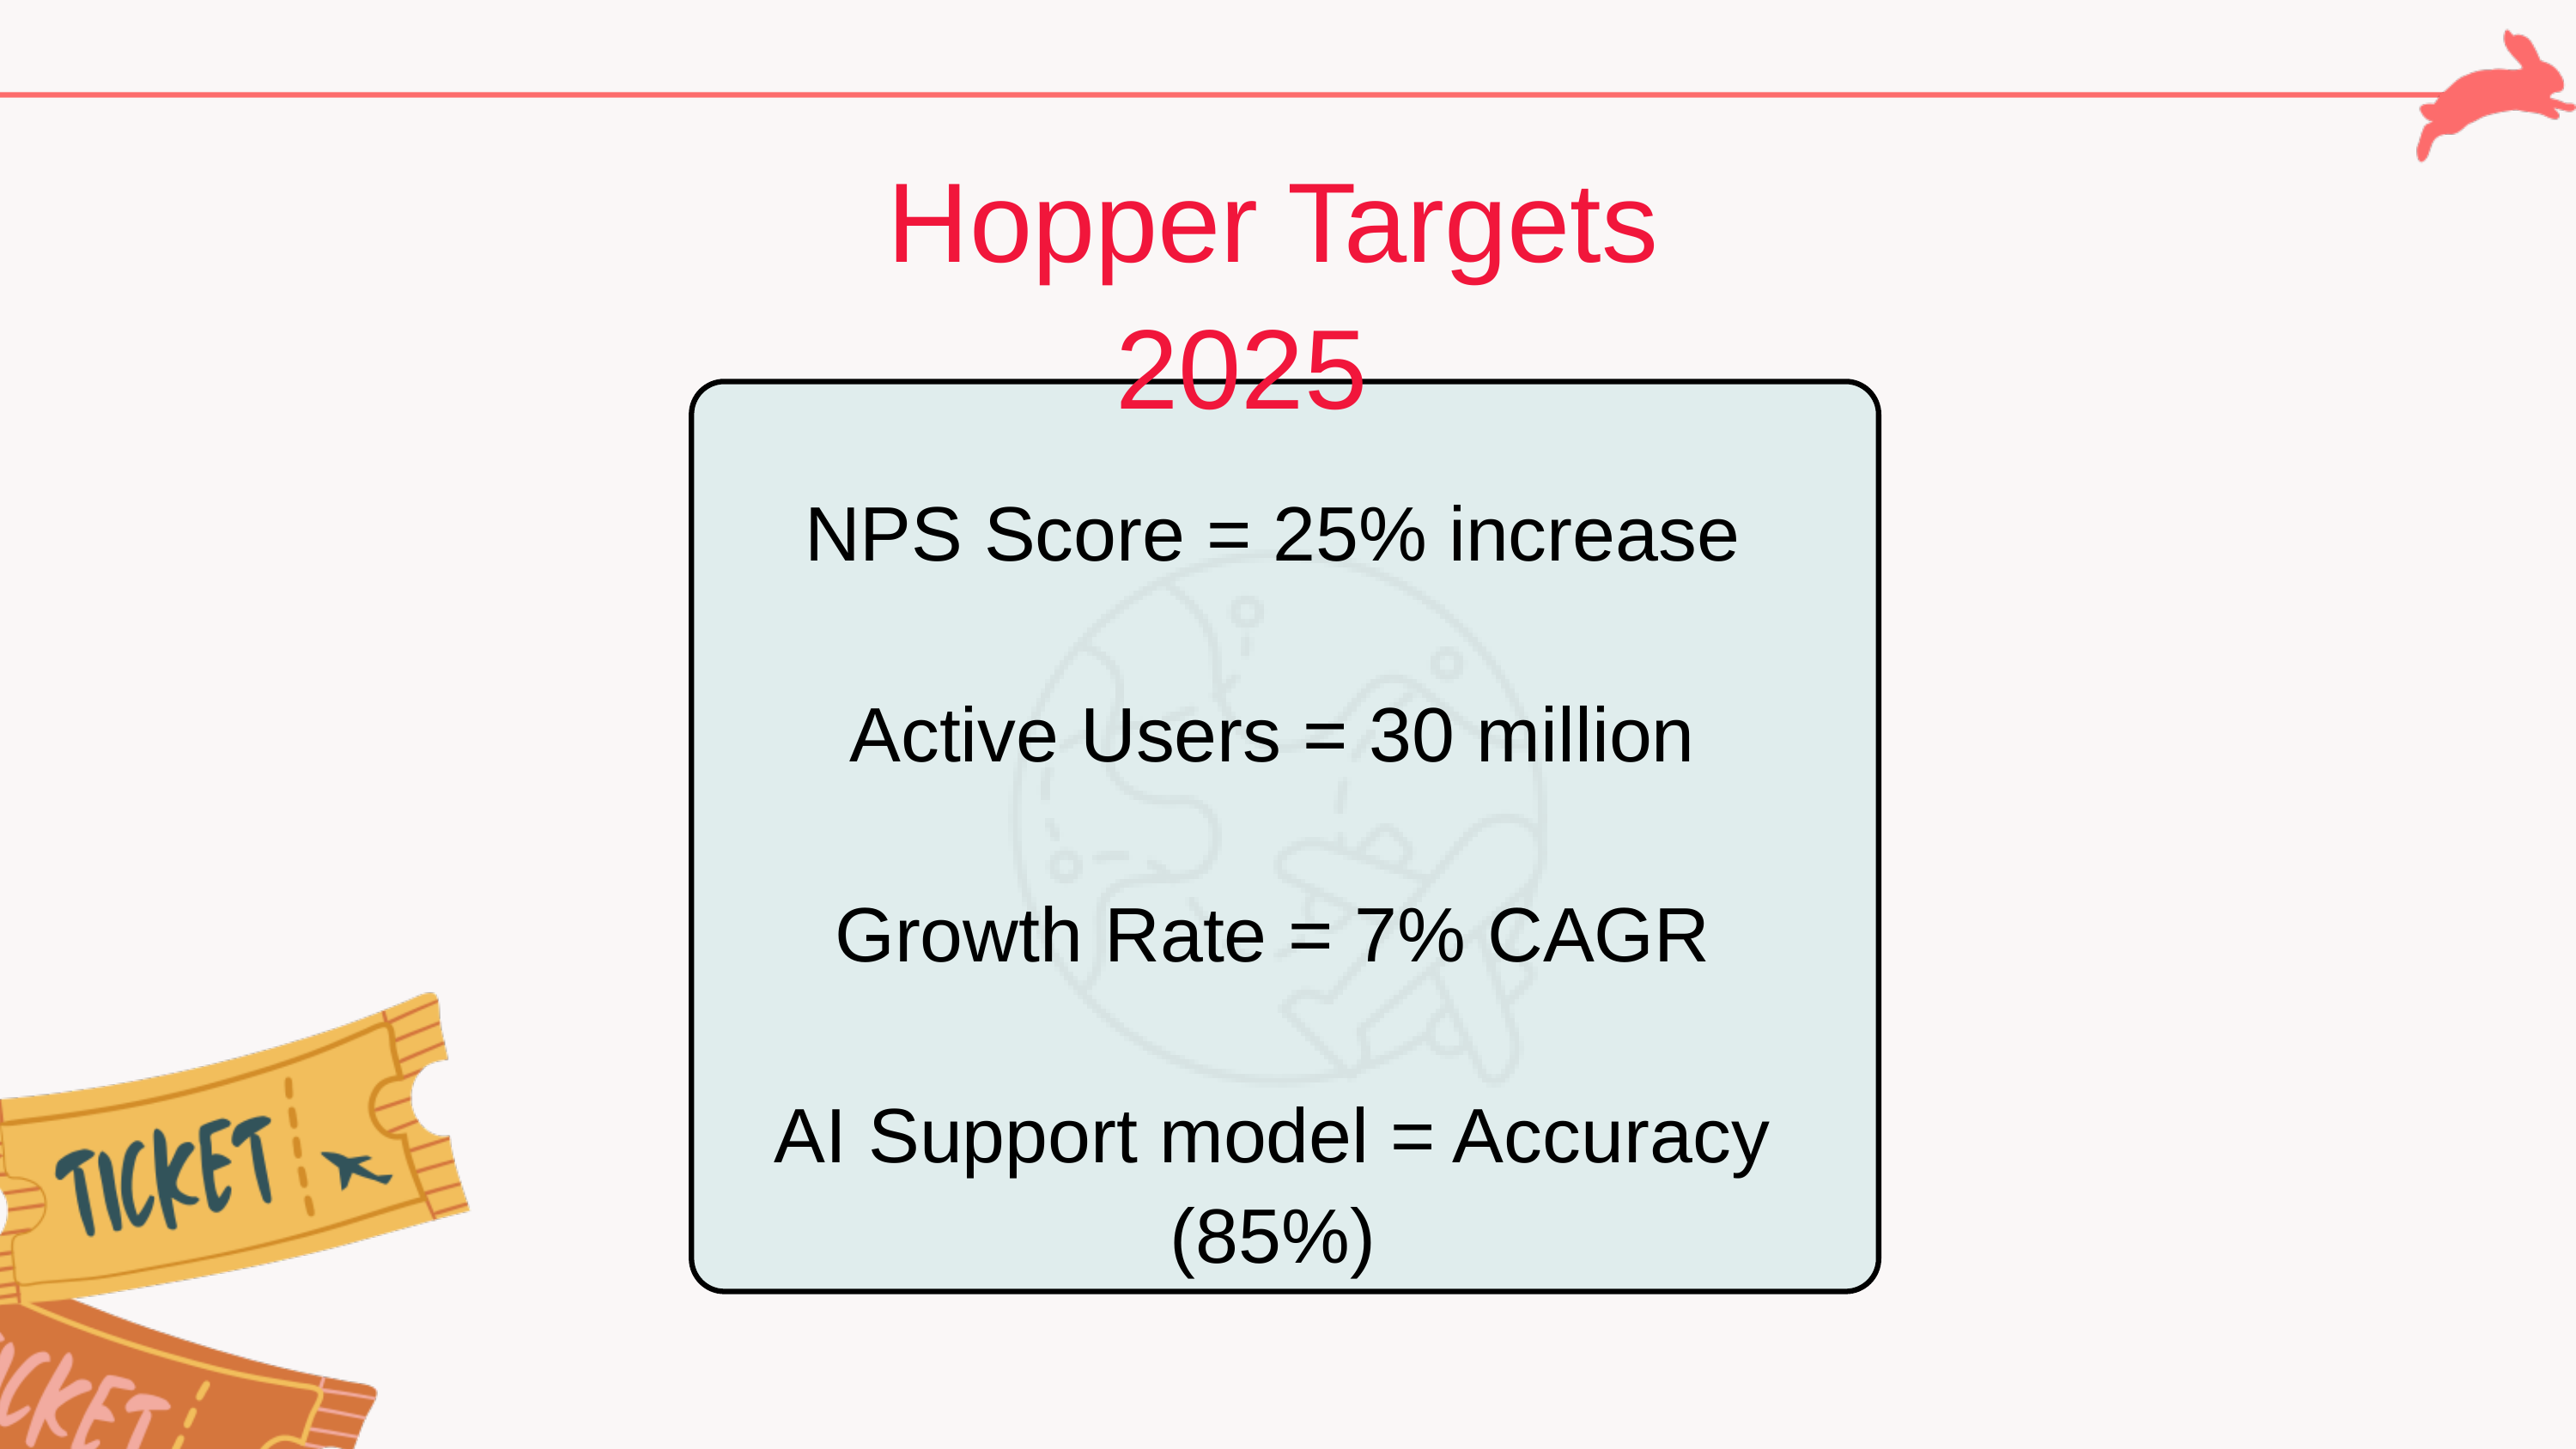

Hopper Targets 2025

NPS Score = 25% increase

Active Users = 30 million

Growth Rate = 7% CAGR

AI Support model = Accuracy (85%)